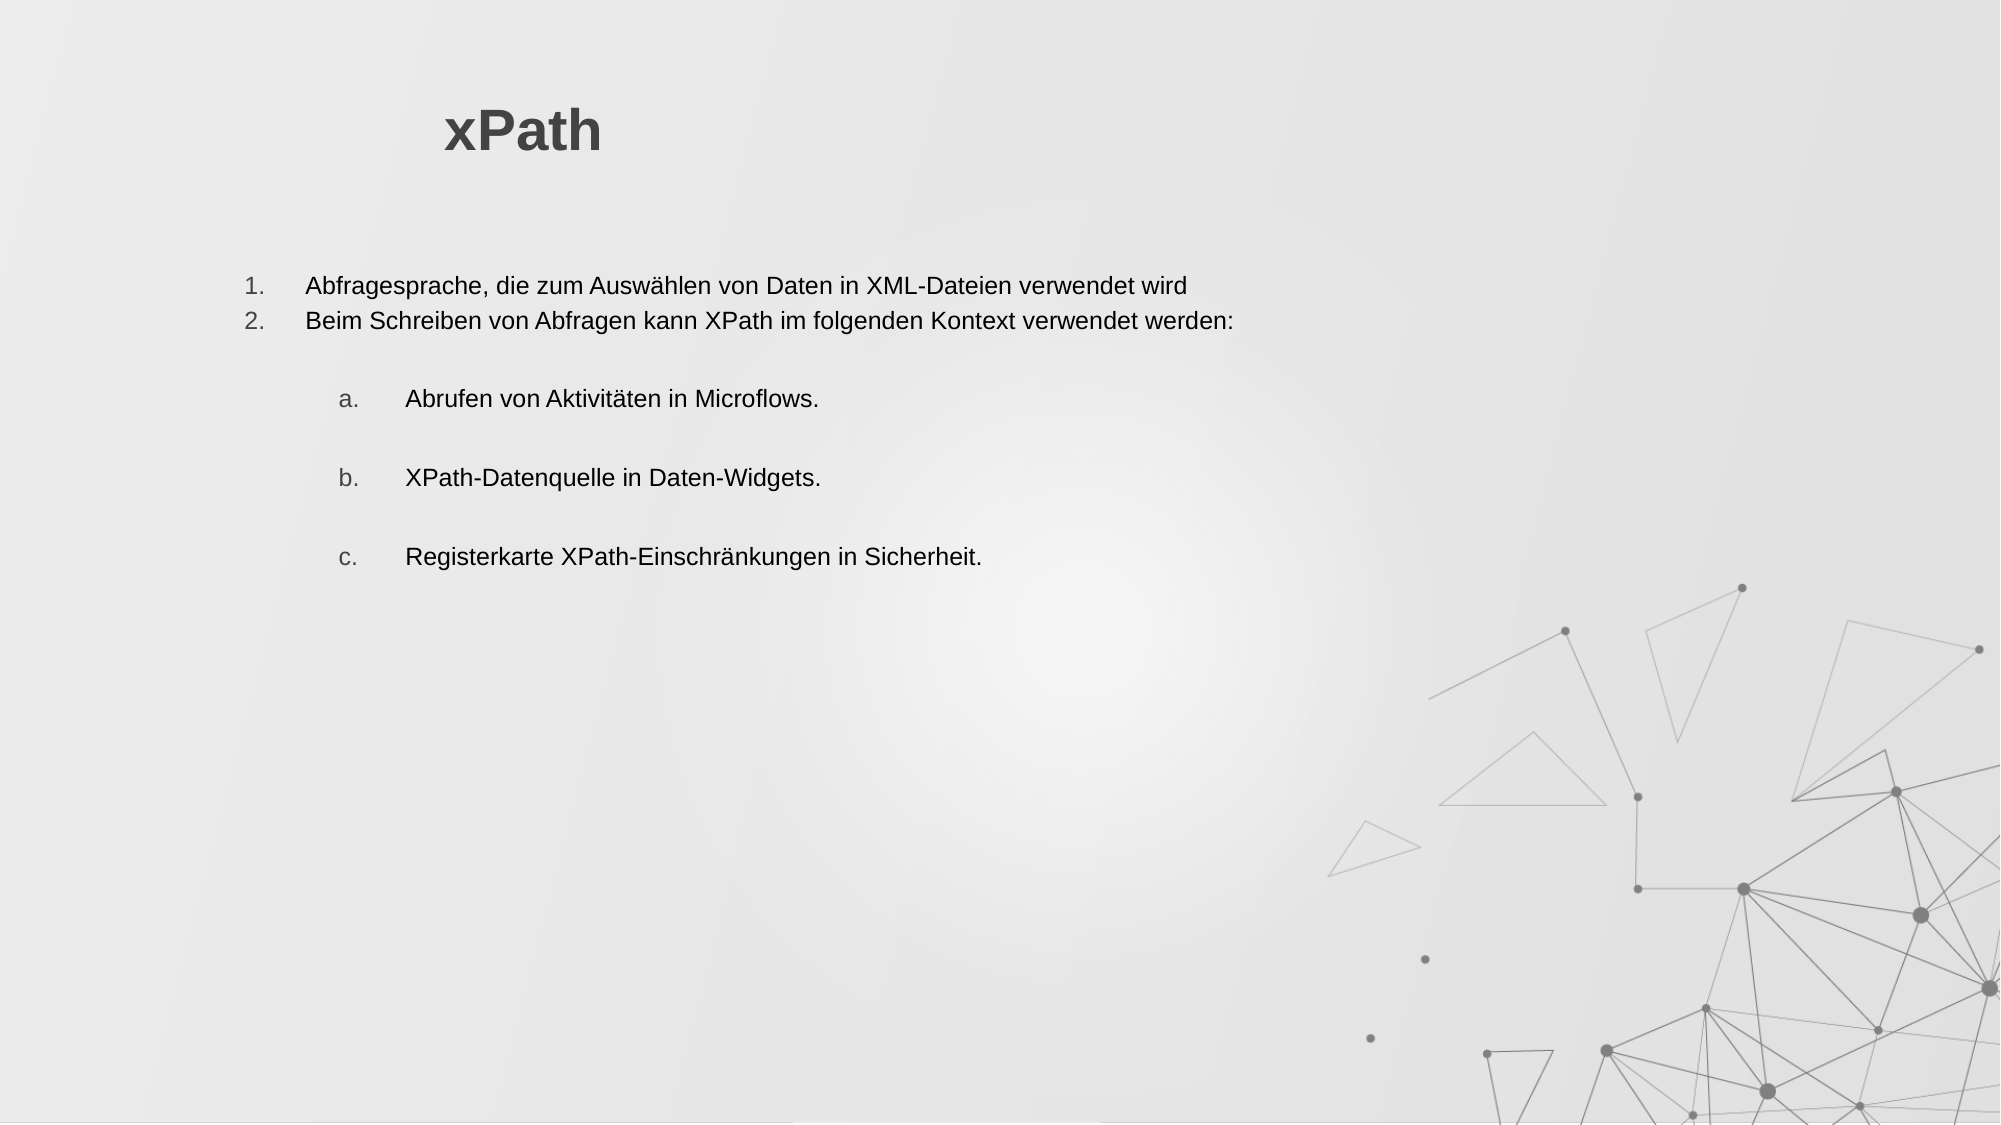

xPath
Abfragesprache, die zum Auswählen von Daten in XML-Dateien verwendet wird
Beim Schreiben von Abfragen kann XPath im folgenden Kontext verwendet werden:
Abrufen von Aktivitäten in Microflows.
XPath-Datenquelle in Daten-Widgets.
Registerkarte XPath-Einschränkungen in Sicherheit.